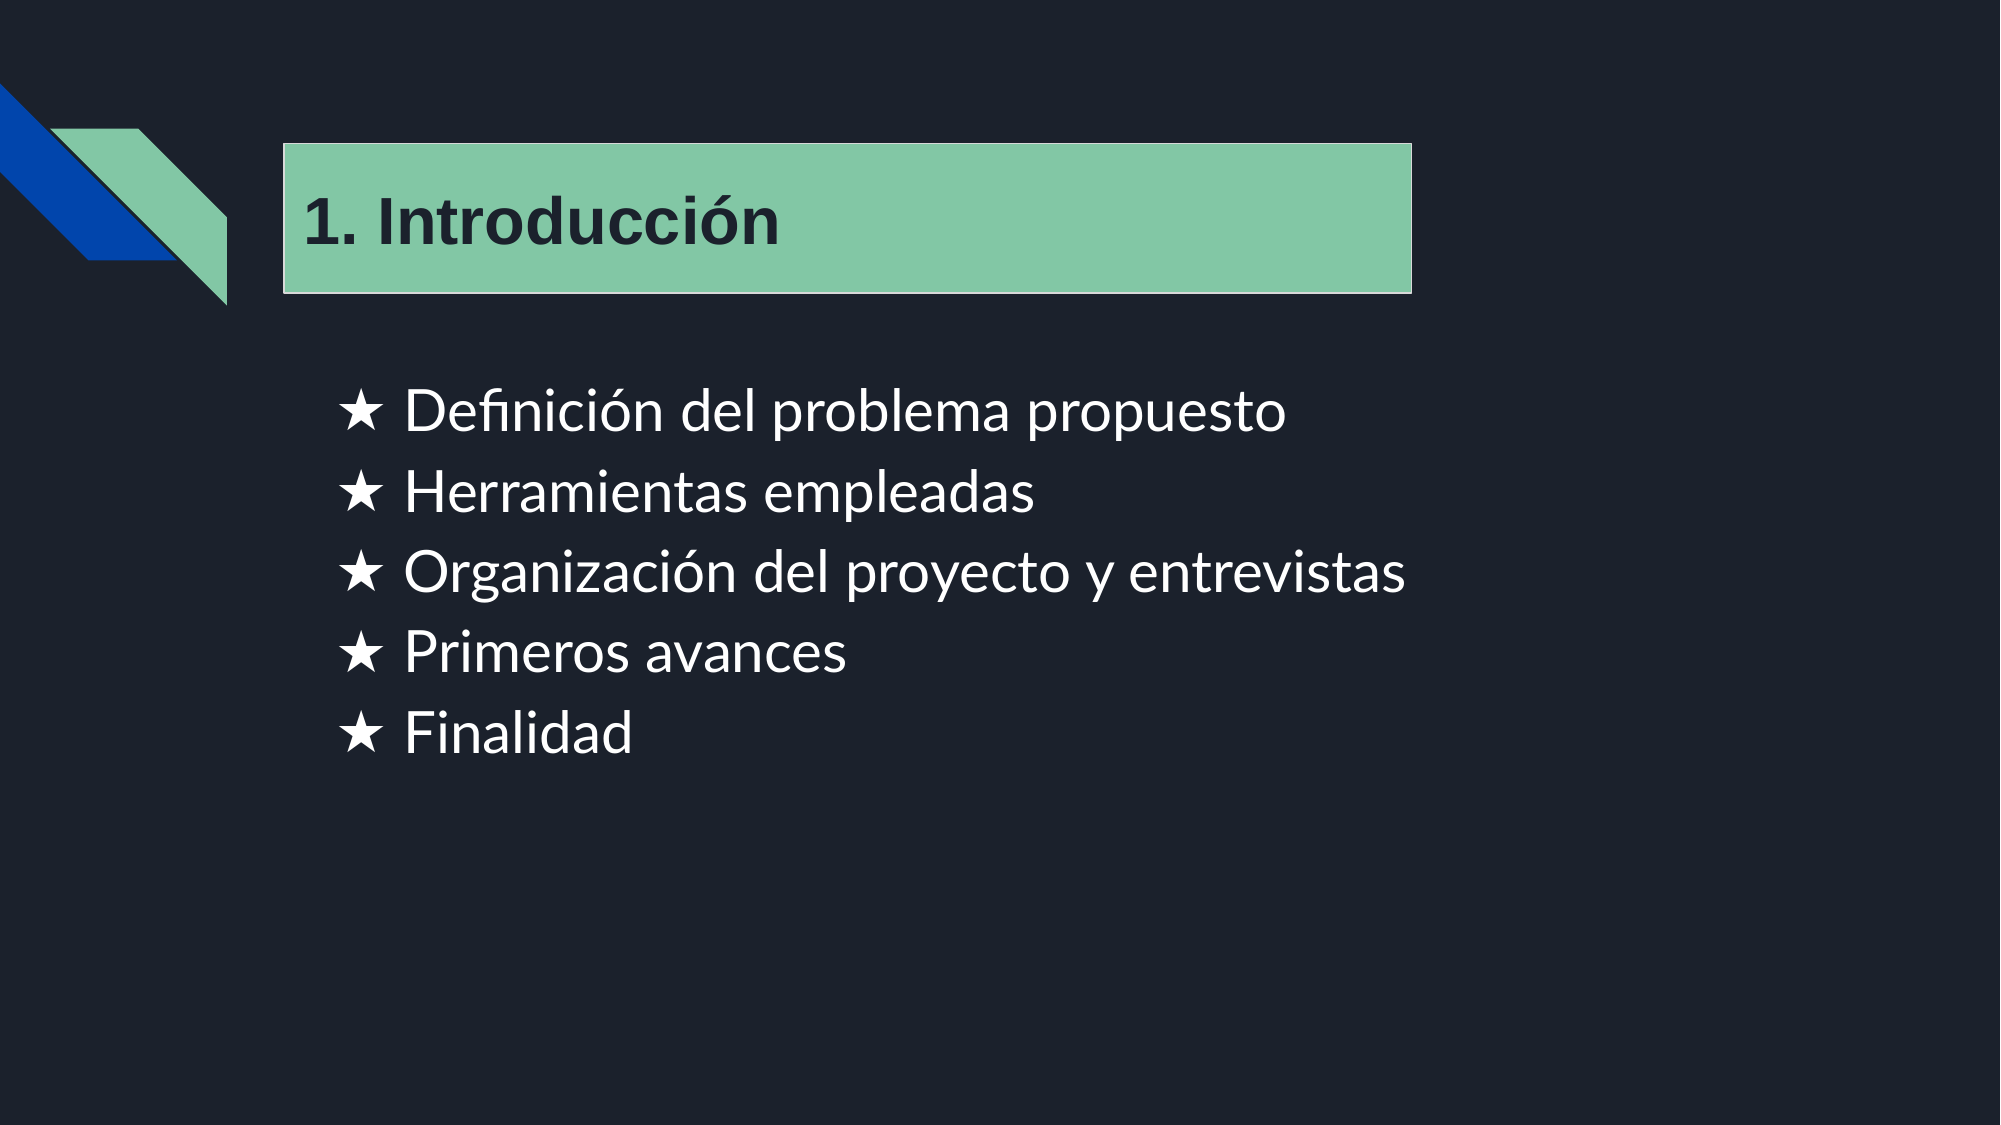

1. Introducción
Definición del problema propuesto
Herramientas empleadas
Organización del proyecto y entrevistas
Primeros avances
Finalidad